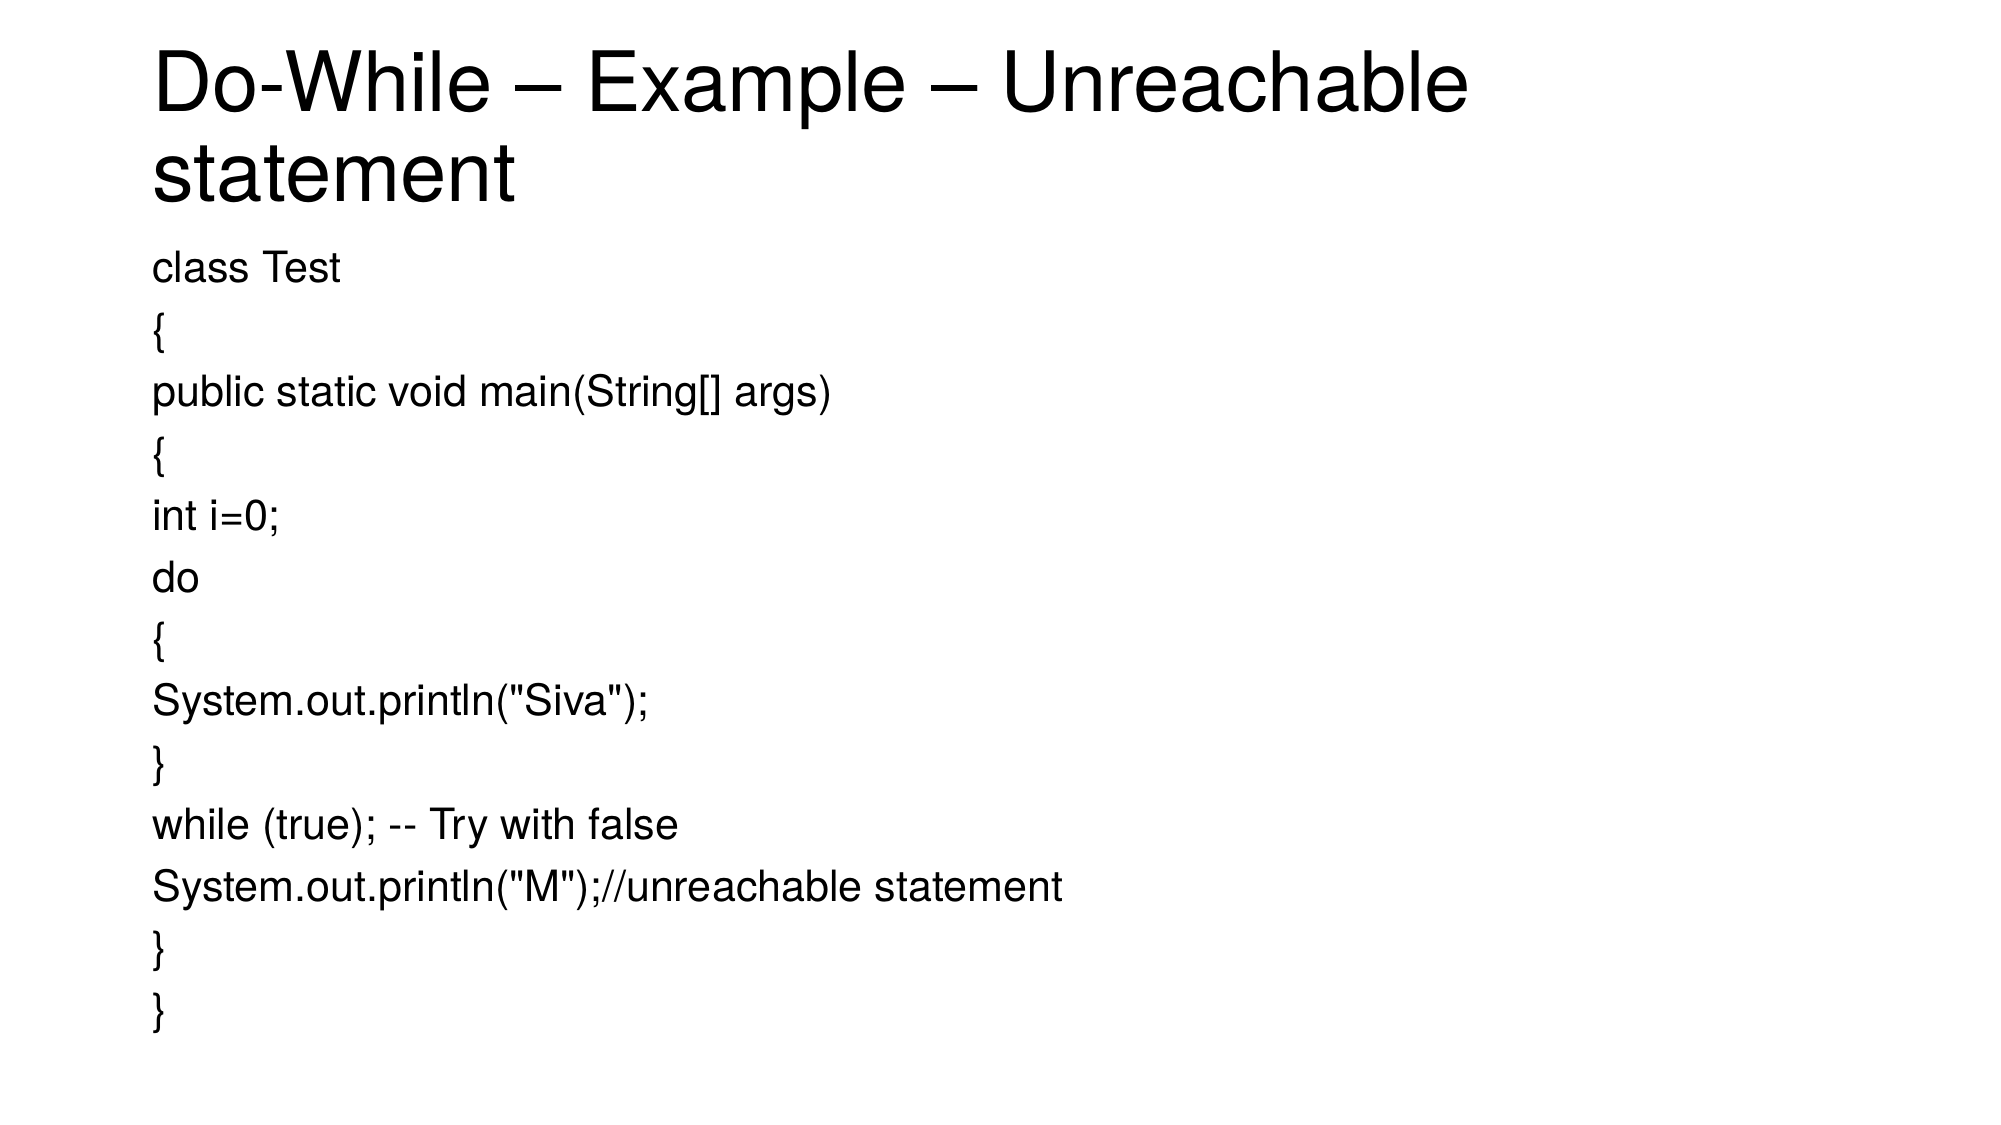

# Do-While – Example – Unreachable statement
class Test
{
public static void main(String[] args)
{
int i=0;
do
{
System.out.println("Siva");
}
while (true); -- Try with false
System.out.println("M");//unreachable statement
}
}